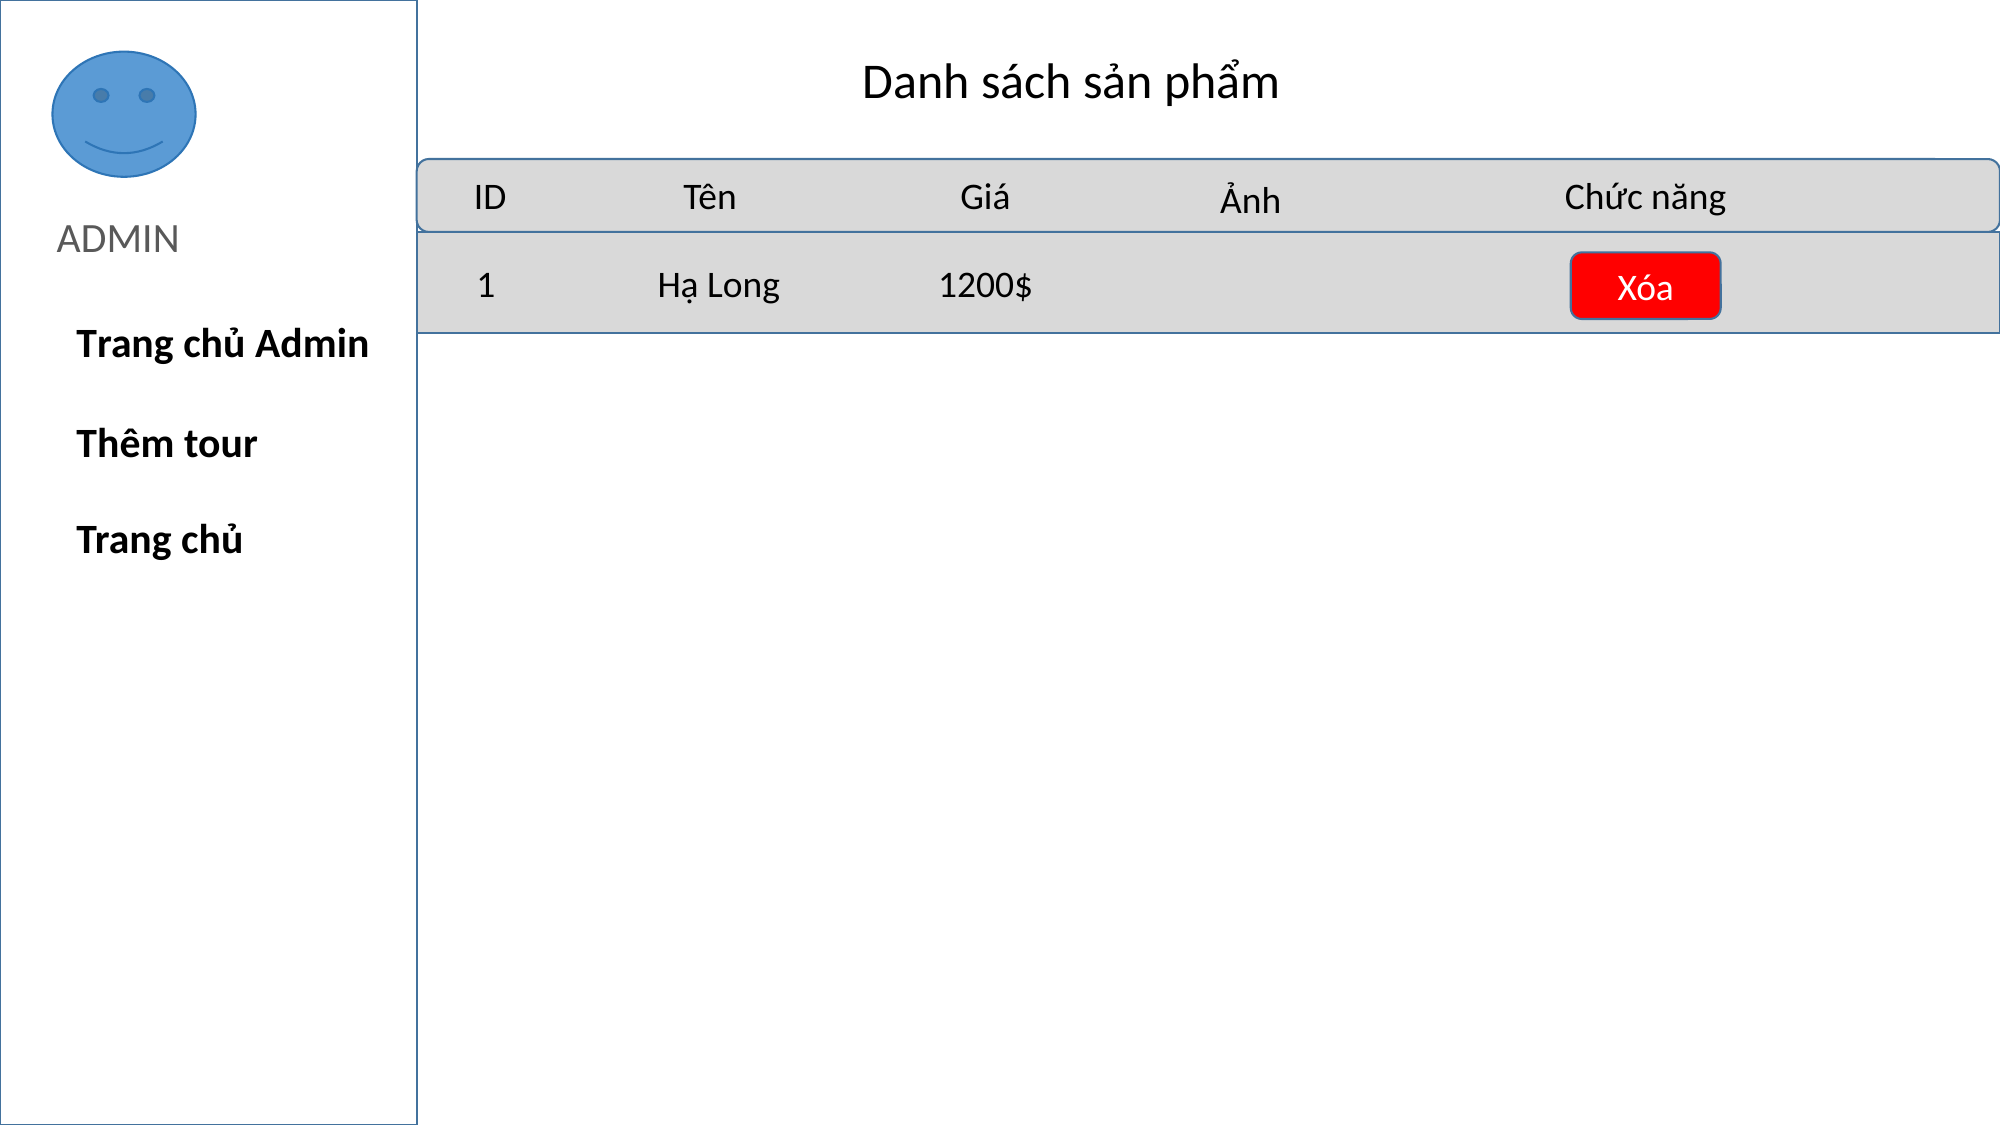

Danh sách sản phẩm

ID
Tên
Giá
Chức năng
Ảnh
ADMIN

1
Hạ Long
1200$

Xóa
Trang chủ Admin

Thêm tour
Trang chủ
Thêm